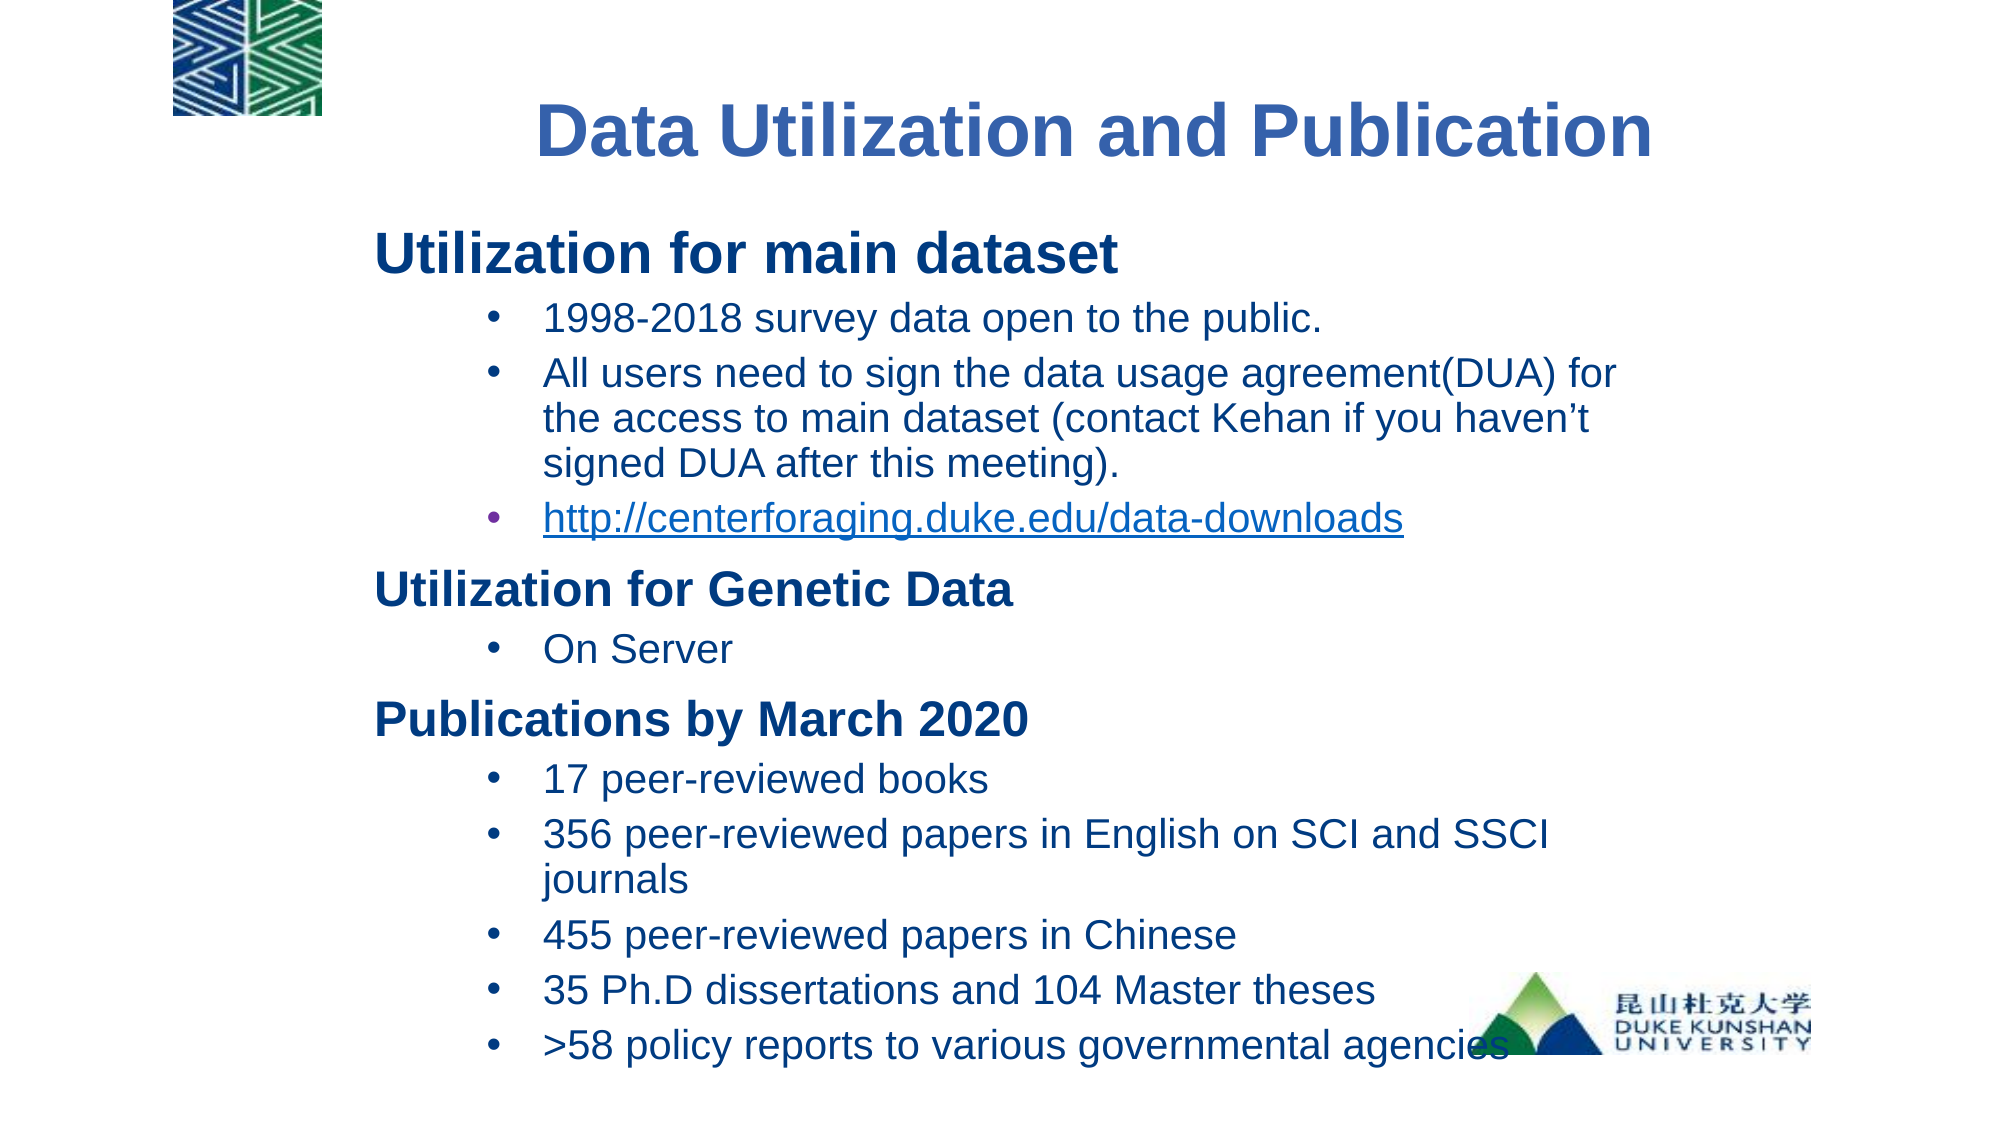

Data Utilization and Publication
Utilization for main dataset
1998-2018 survey data open to the public.
All users need to sign the data usage agreement(DUA) for the access to main dataset (contact Kehan if you haven’t signed DUA after this meeting).
http://centerforaging.duke.edu/data-downloads
Utilization for Genetic Data
On Server
Publications by March 2020
17 peer-reviewed books
356 peer-reviewed papers in English on SCI and SSCI journals
455 peer-reviewed papers in Chinese
35 Ph.D dissertations and 104 Master theses
>58 policy reports to various governmental agencies